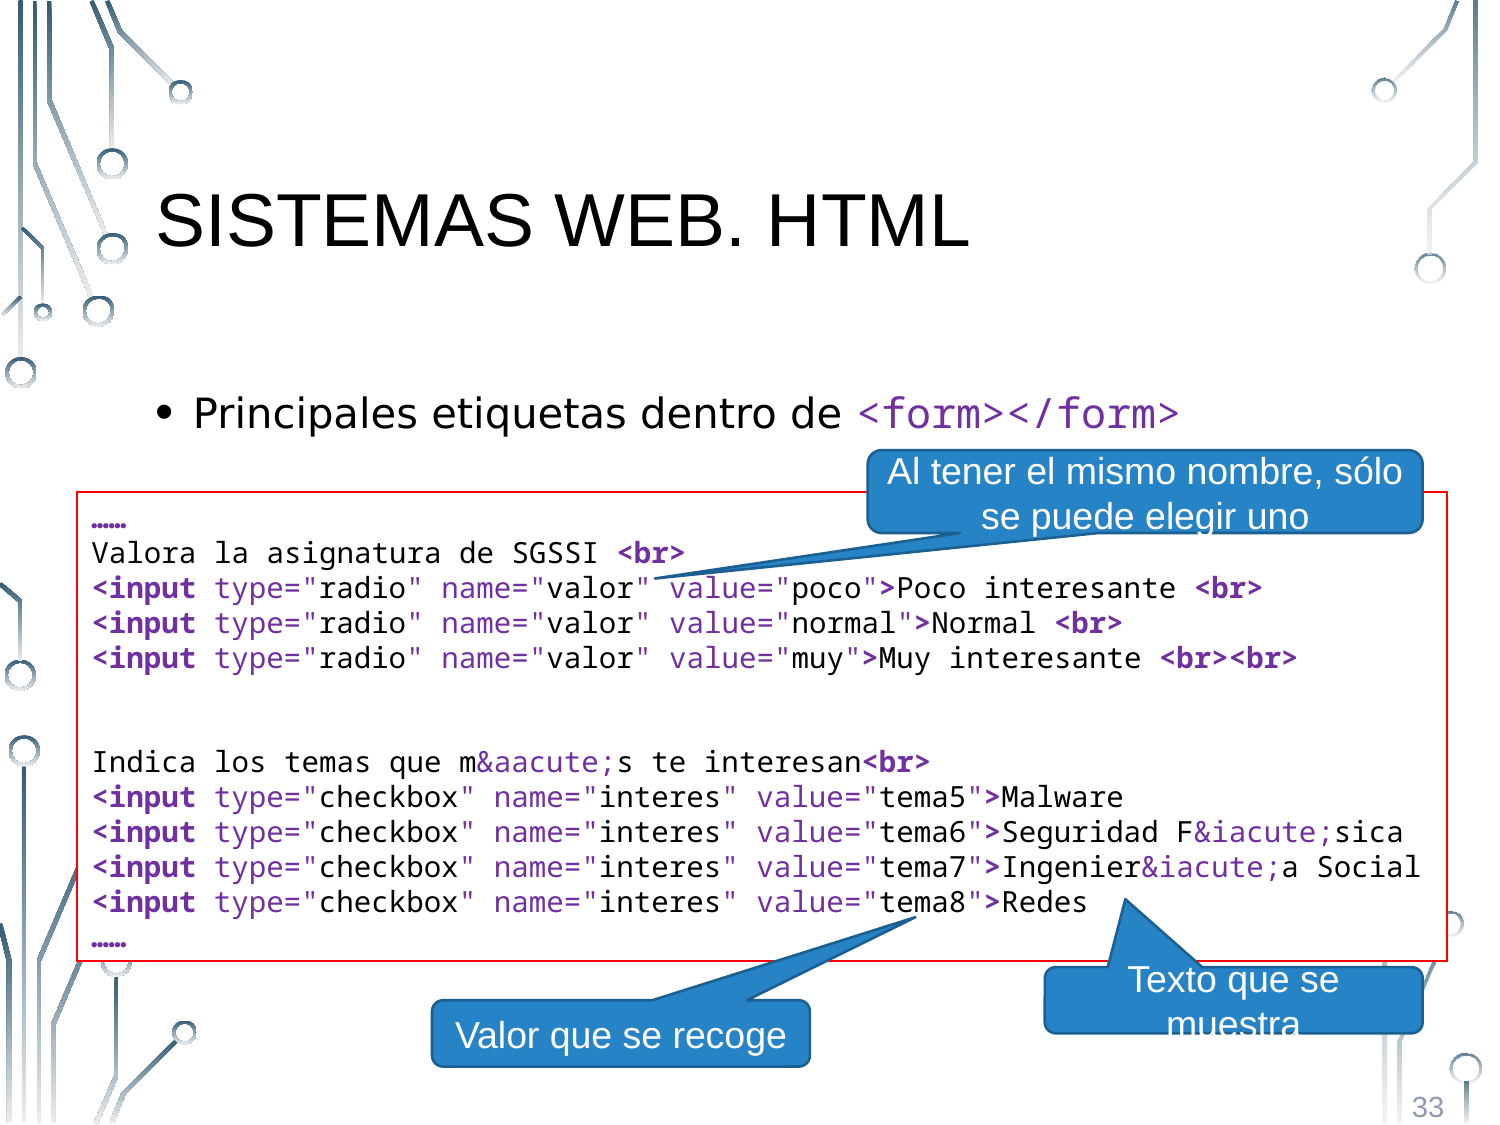

# Sistemas Web. HTML
Principales etiquetas dentro de <form></form>

Al tener el mismo nombre, sólo se puede elegir uno
……
Valora la asignatura de SGSSI <br>
<input type="radio" name="valor" value="poco">Poco interesante <br>
<input type="radio" name="valor" value="normal">Normal <br>
<input type="radio" name="valor" value="muy">Muy interesante <br><br>

Indica los temas que m&aacute;s te interesan<br>
<input type="checkbox" name="interes" value="tema5">Malware
<input type="checkbox" name="interes" value="tema6">Seguridad F&iacute;sica
<input type="checkbox" name="interes" value="tema7">Ingenier&iacute;a Social
<input type="checkbox" name="interes" value="tema8">Redes
……
Texto que se muestra
Valor que se recoge